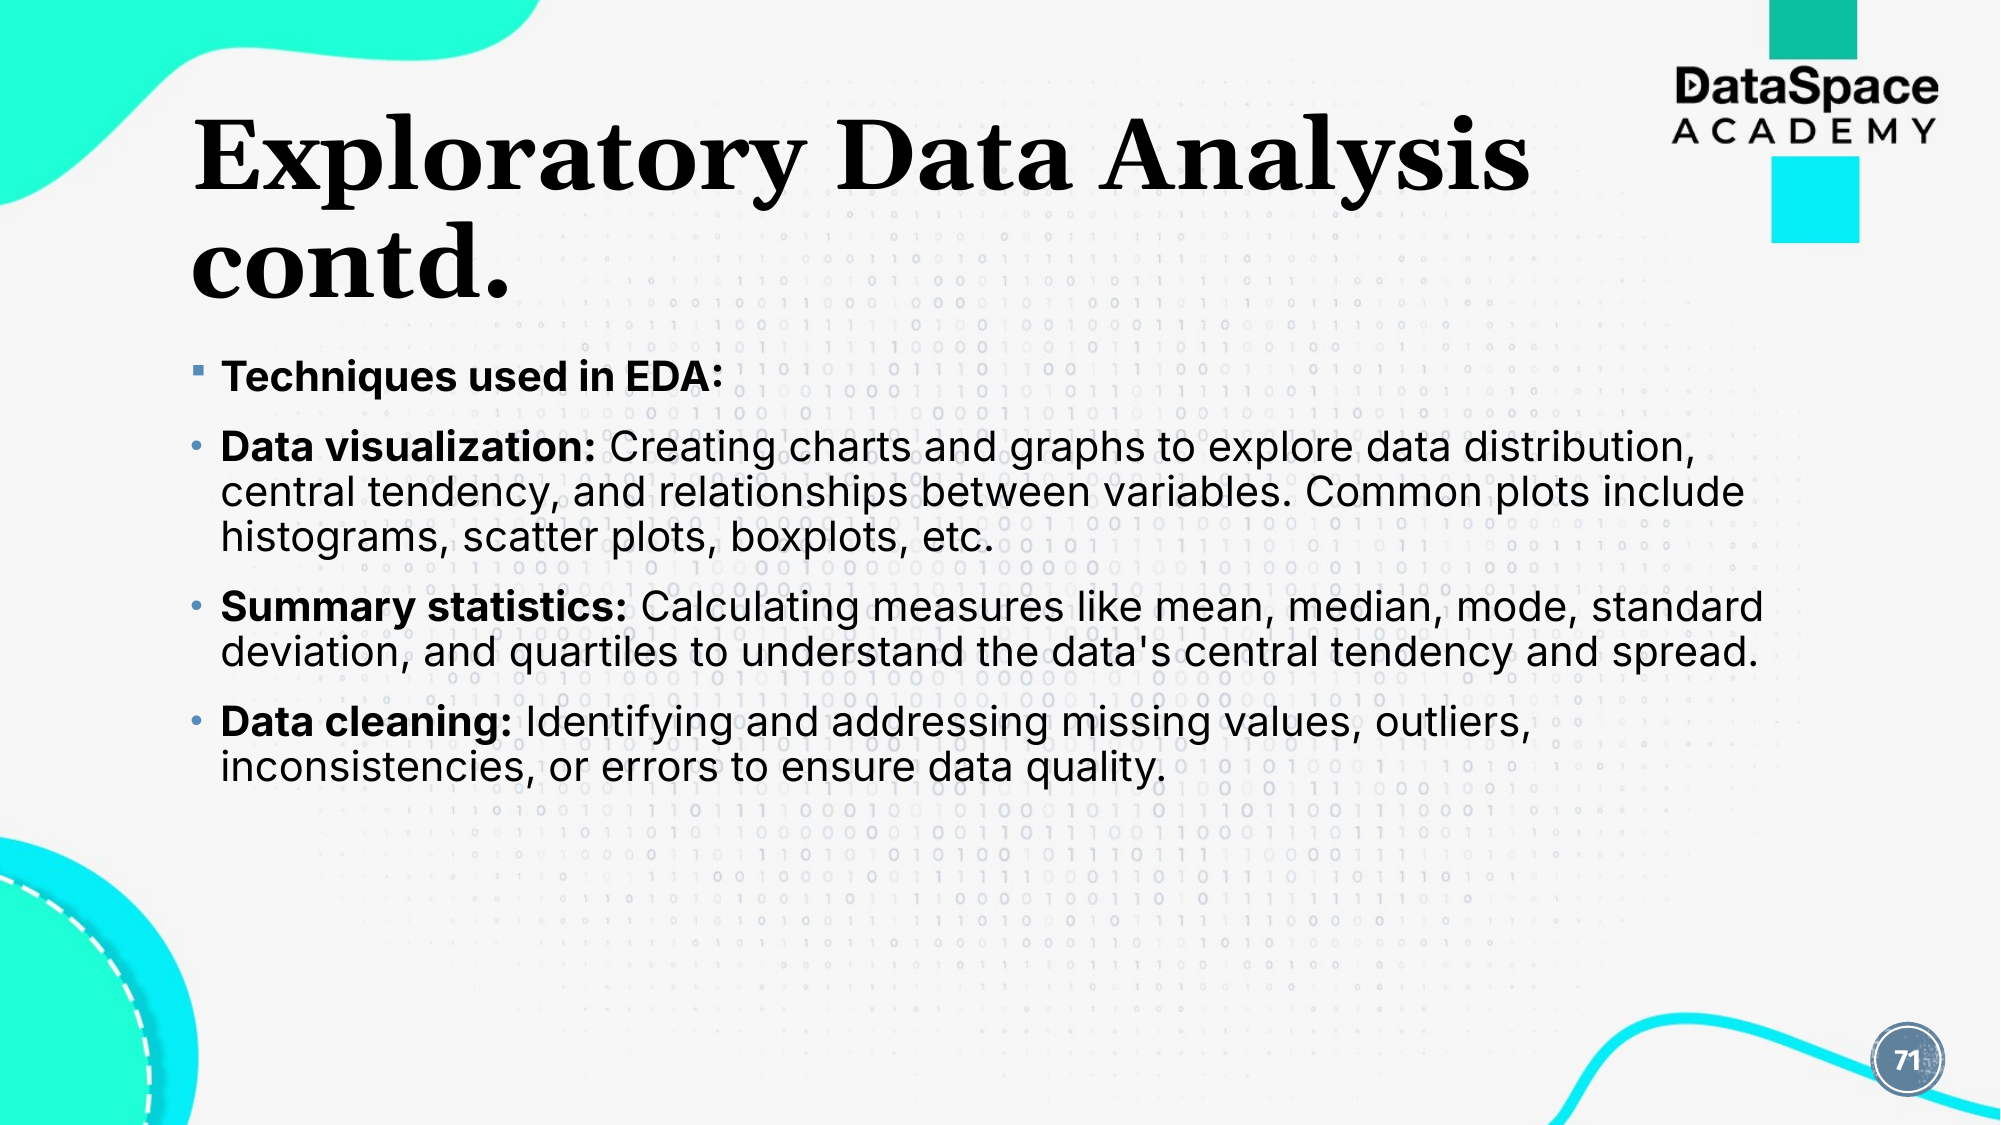

# Exploratory Data Analysis contd.
Techniques used in EDA:
Data visualization: Creating charts and graphs to explore data distribution, central tendency, and relationships between variables. Common plots include histograms, scatter plots, boxplots, etc.
Summary statistics: Calculating measures like mean, median, mode, standard deviation, and quartiles to understand the data's central tendency and spread.
Data cleaning: Identifying and addressing missing values, outliers, inconsistencies, or errors to ensure data quality.

71